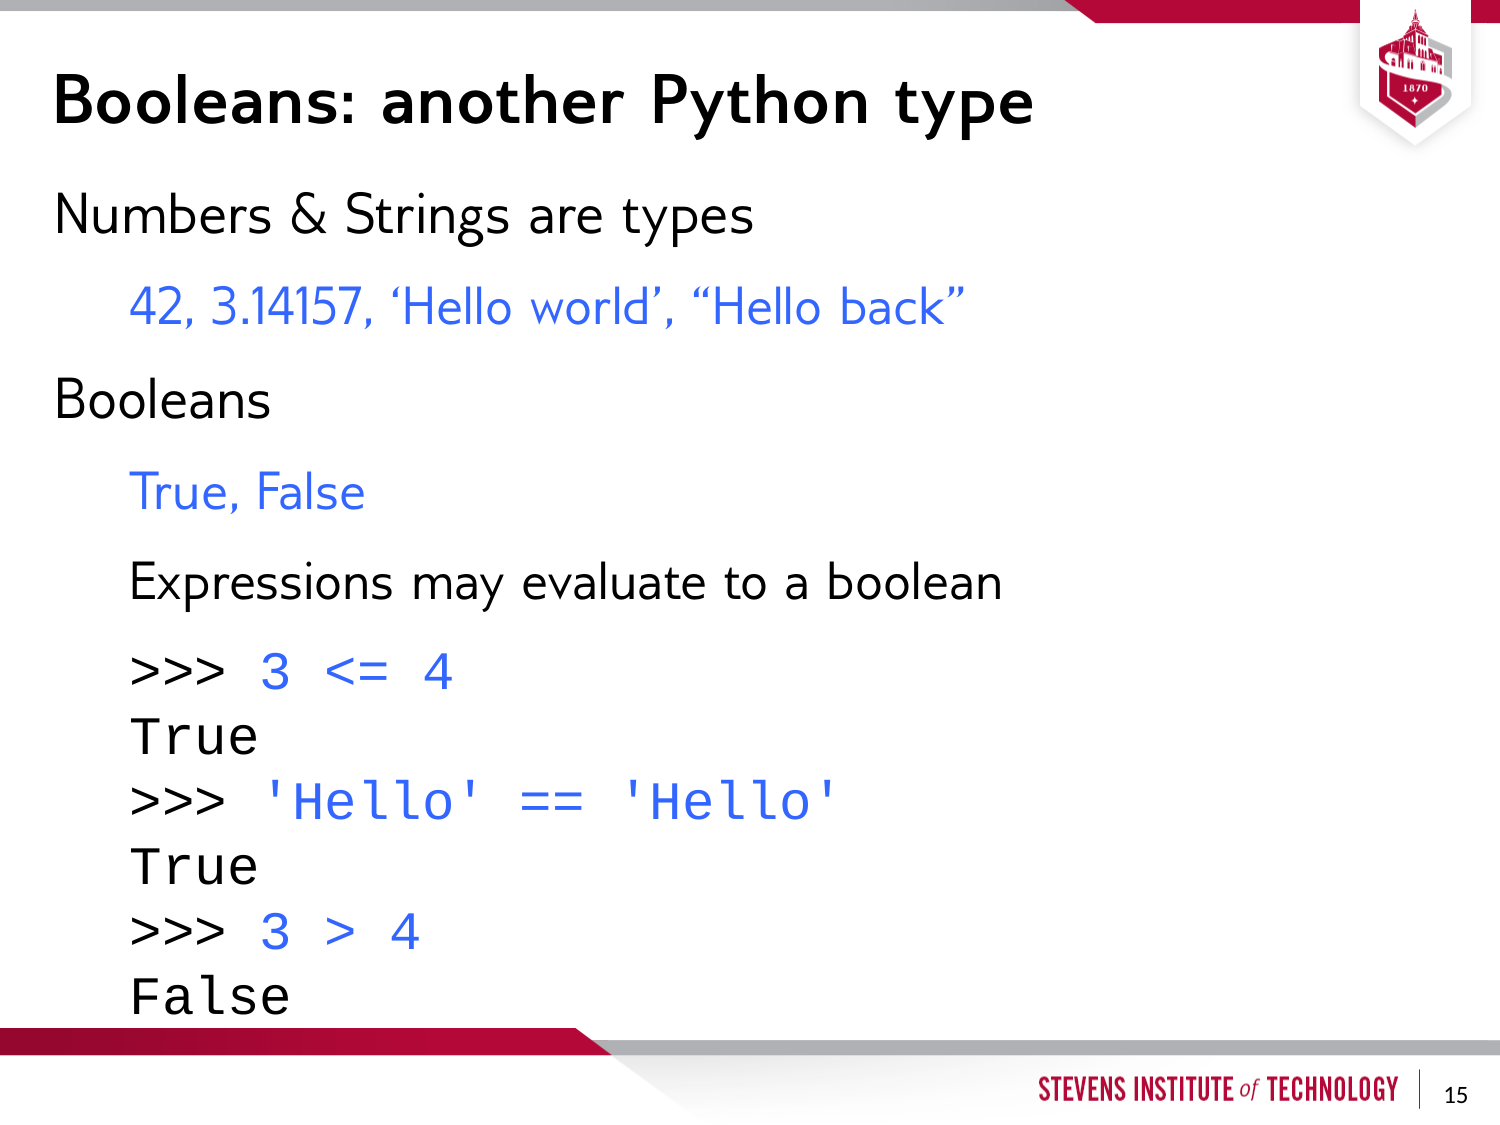

# Booleans: another Python type
Numbers & Strings are types
42, 3.14157, ‘Hello world’, “Hello back”
Booleans
True, False
Expressions may evaluate to a boolean
>>> 3 <= 4
True
>>> 'Hello' == 'Hello'
True
>>> 3 > 4
False

15